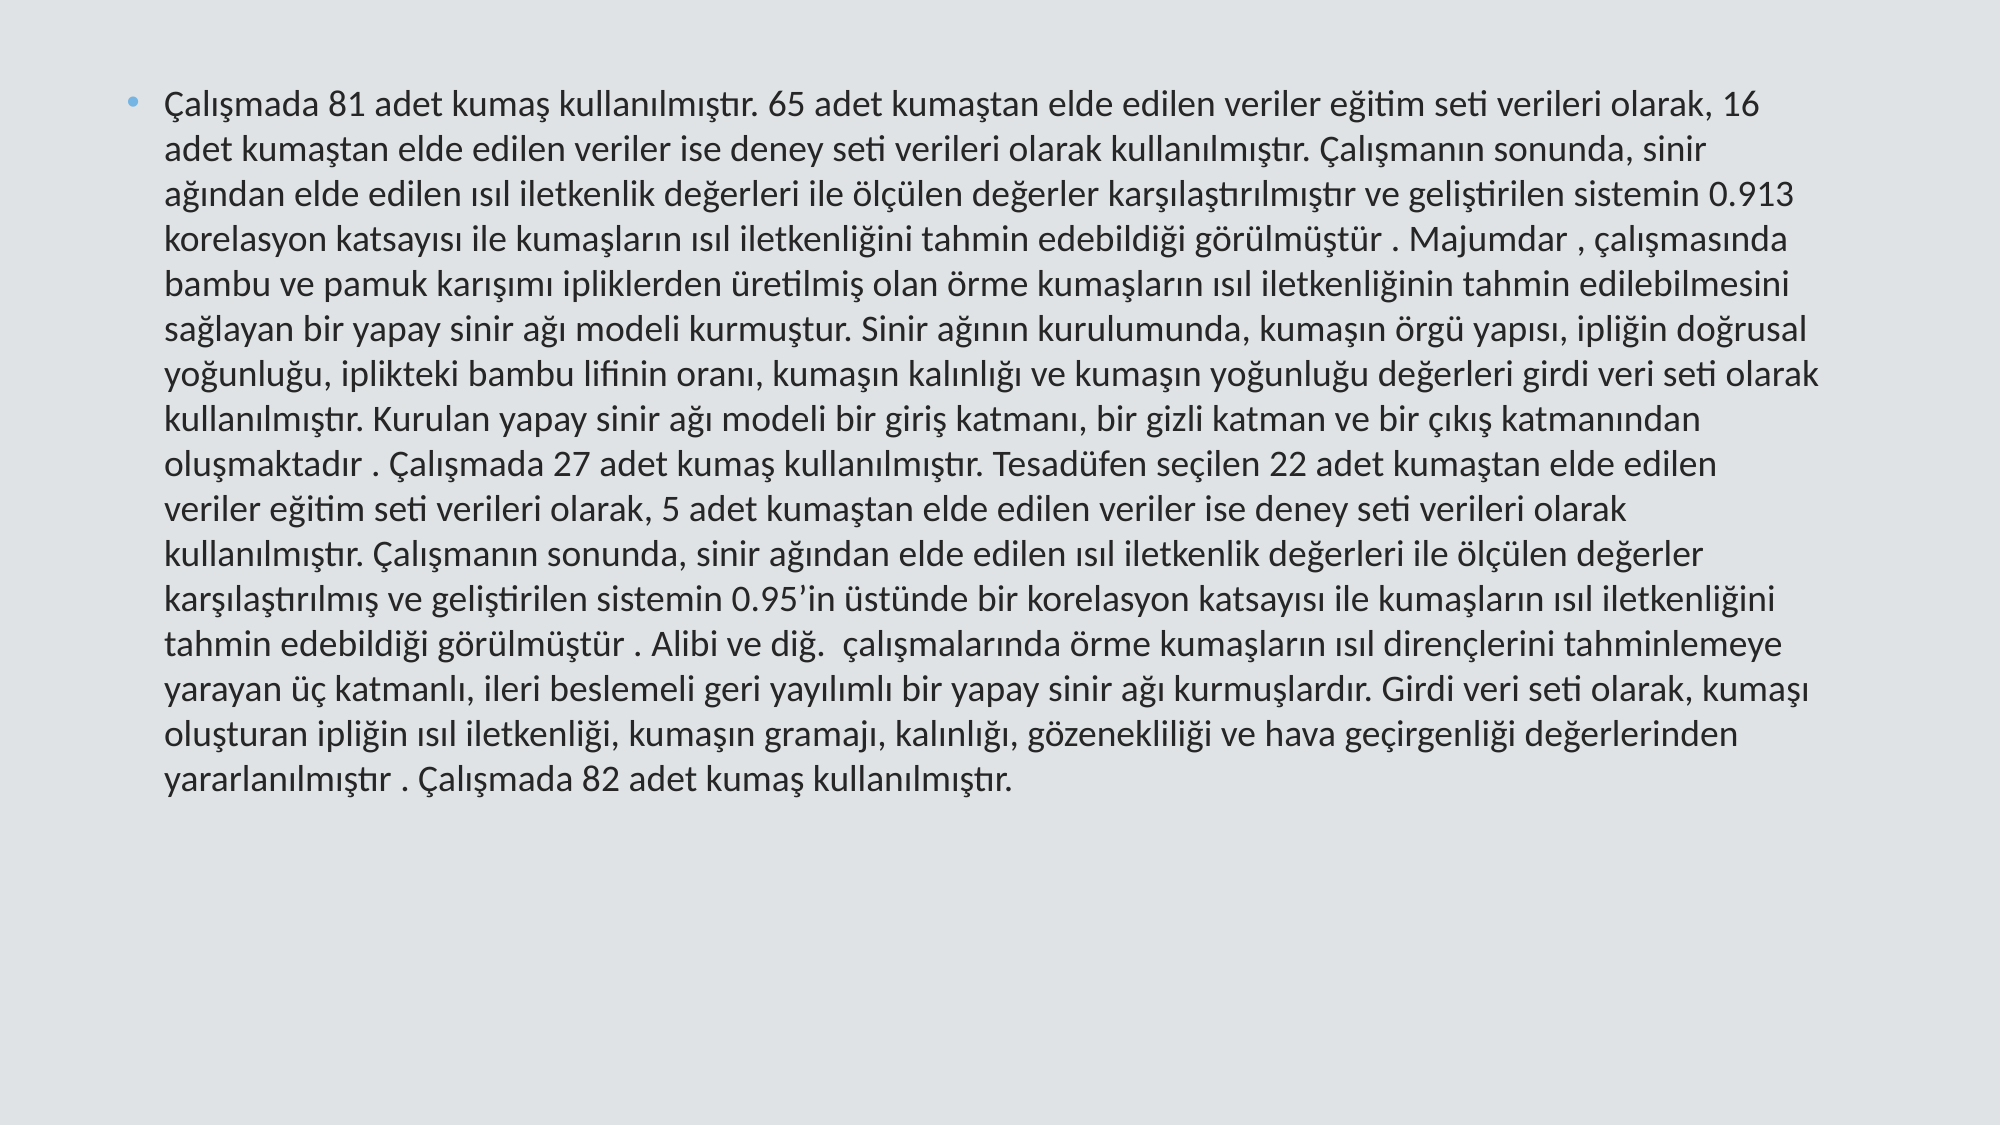

Çalışmada 81 adet kumaş kullanılmıştır. 65 adet kumaştan elde edilen veriler eğitim seti verileri olarak, 16 adet kumaştan elde edilen veriler ise deney seti verileri olarak kullanılmıştır. Çalışmanın sonunda, sinir ağından elde edilen ısıl iletkenlik değerleri ile ölçülen değerler karşılaştırılmıştır ve geliştirilen sistemin 0.913 korelasyon katsayısı ile kumaşların ısıl iletkenliğini tahmin edebildiği görülmüştür . Majumdar , çalışmasında bambu ve pamuk karışımı ipliklerden üretilmiş olan örme kumaşların ısıl iletkenliğinin tahmin edilebilmesini sağlayan bir yapay sinir ağı modeli kurmuştur. Sinir ağının kurulumunda, kumaşın örgü yapısı, ipliğin doğrusal yoğunluğu, iplikteki bambu lifinin oranı, kumaşın kalınlığı ve kumaşın yoğunluğu değerleri girdi veri seti olarak kullanılmıştır. Kurulan yapay sinir ağı modeli bir giriş katmanı, bir gizli katman ve bir çıkış katmanından oluşmaktadır . Çalışmada 27 adet kumaş kullanılmıştır. Tesadüfen seçilen 22 adet kumaştan elde edilen veriler eğitim seti verileri olarak, 5 adet kumaştan elde edilen veriler ise deney seti verileri olarak kullanılmıştır. Çalışmanın sonunda, sinir ağından elde edilen ısıl iletkenlik değerleri ile ölçülen değerler karşılaştırılmış ve geliştirilen sistemin 0.95’in üstünde bir korelasyon katsayısı ile kumaşların ısıl iletkenliğini tahmin edebildiği görülmüştür . Alibi ve diğ.  çalışmalarında örme kumaşların ısıl dirençlerini tahminlemeye yarayan üç katmanlı, ileri beslemeli geri yayılımlı bir yapay sinir ağı kurmuşlardır. Girdi veri seti olarak, kumaşı oluşturan ipliğin ısıl iletkenliği, kumaşın gramajı, kalınlığı, gözenekliliği ve hava geçirgenliği değerlerinden yararlanılmıştır . Çalışmada 82 adet kumaş kullanılmıştır.